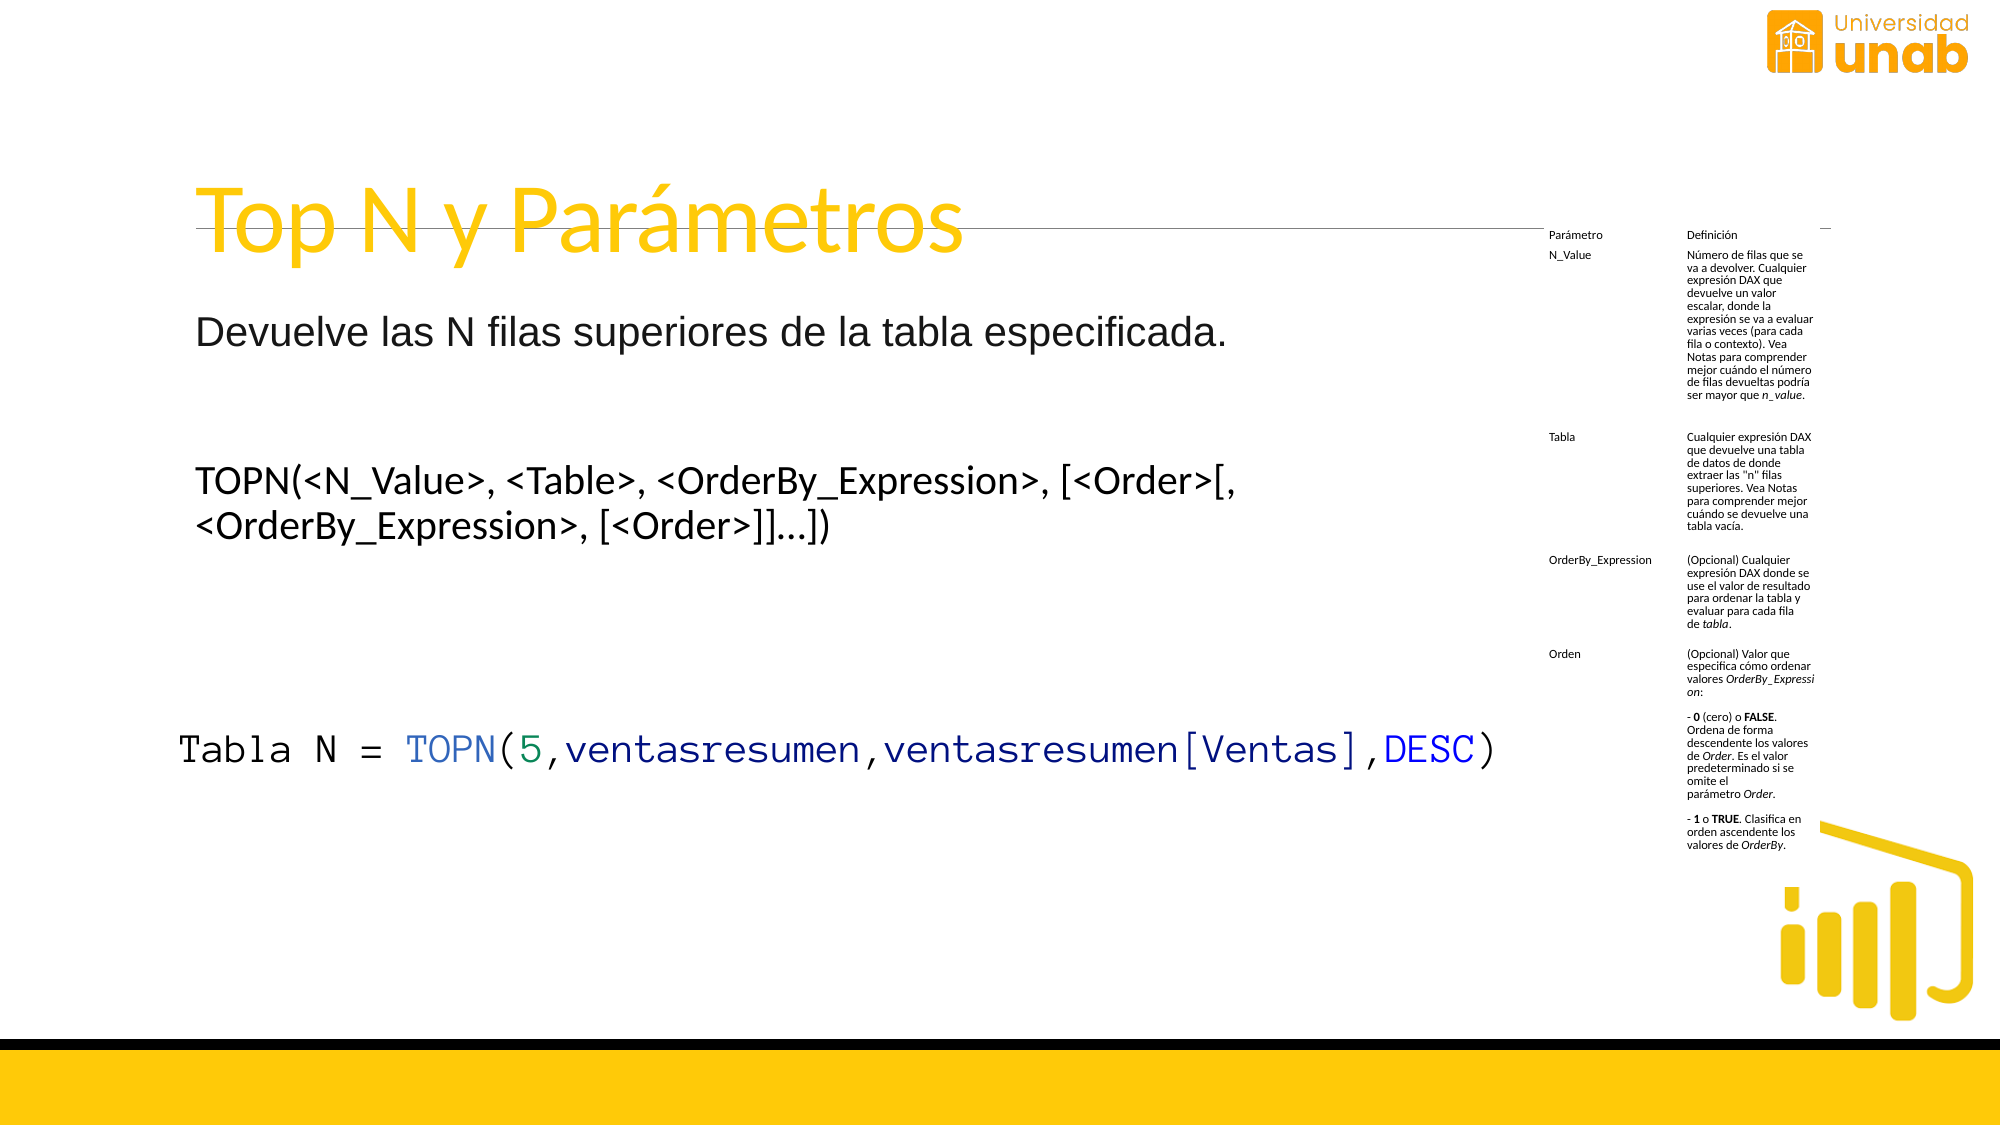

# Top N y Parámetros
| Parámetro | Definición |
| --- | --- |
| N\_Value | Número de filas que se va a devolver. Cualquier expresión DAX que devuelve un valor escalar, donde la expresión se va a evaluar varias veces (para cada fila o contexto). Vea Notas para comprender mejor cuándo el número de filas devueltas podría ser mayor que n\_value. |
| Tabla | Cualquier expresión DAX que devuelve una tabla de datos de donde extraer las "n" filas superiores. Vea Notas para comprender mejor cuándo se devuelve una tabla vacía. |
| OrderBy\_Expression | (Opcional) Cualquier expresión DAX donde se use el valor de resultado para ordenar la tabla y evaluar para cada fila de tabla. |
| Orden | (Opcional) Valor que especifica cómo ordenar valores OrderBy\_Expression: - 0 (cero) o FALSE. Ordena de forma descendente los valores de Order. Es el valor predeterminado si se omite el parámetro Order. - 1 o TRUE. Clasifica en orden ascendente los valores de OrderBy. |
Devuelve las N filas superiores de la tabla especificada.

TOPN(<N_Value>, <Table>, <OrderBy_Expression>, [<Order>[, <OrderBy_Expression>, [<Order>]]…])

Tabla N = TOPN(5,ventasresumen,ventasresumen[Ventas],DESC)